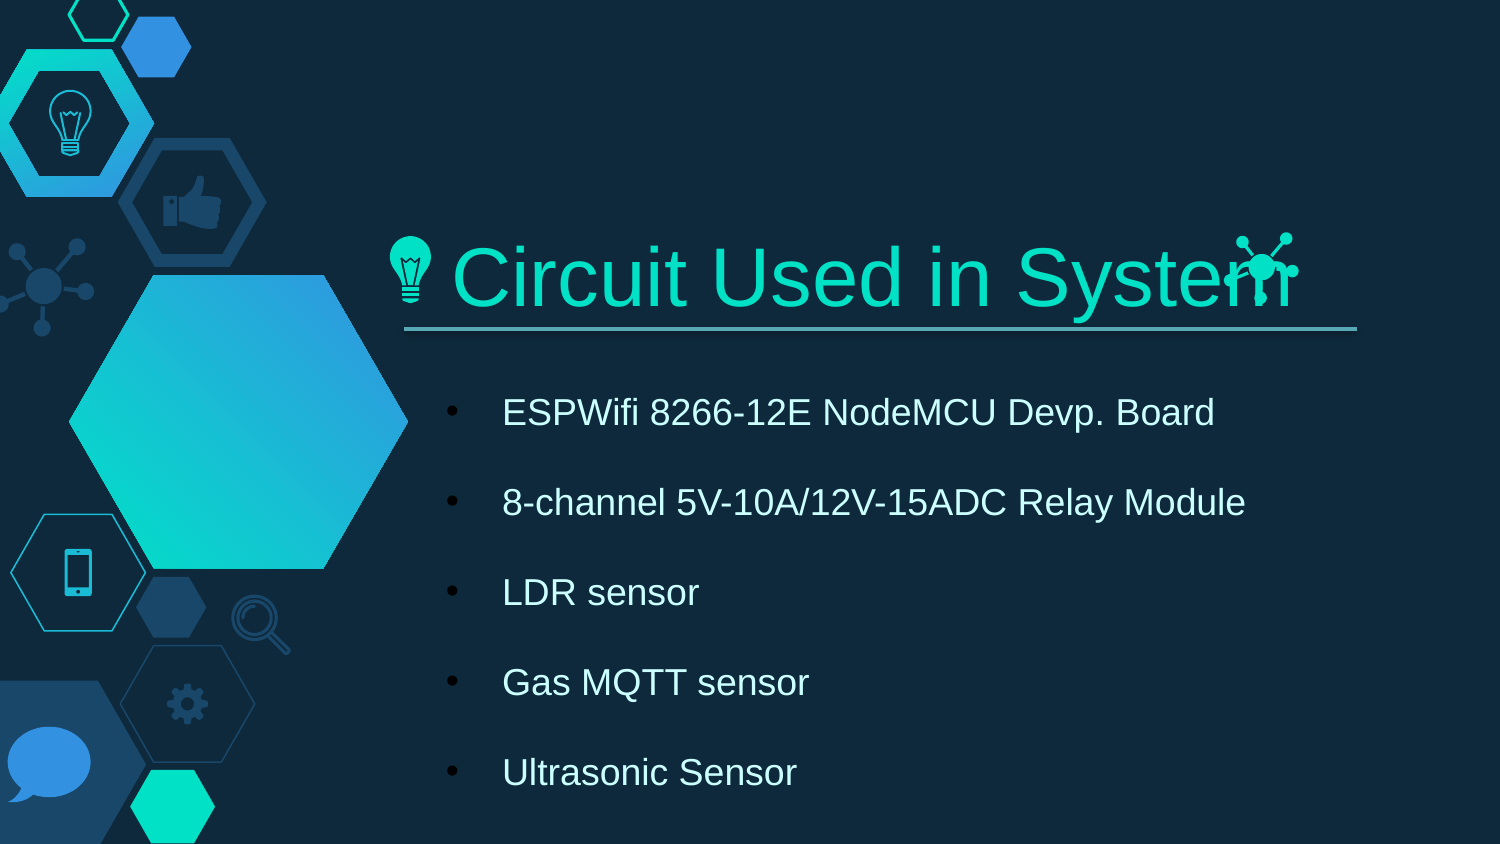

# Circuit Used in System

ESPWifi 8266-12E NodeMCU Devp. Board

8-channel 5V-10A/12V-15ADC Relay Module

LDR sensor

Gas MQTT sensor

Ultrasonic Sensor